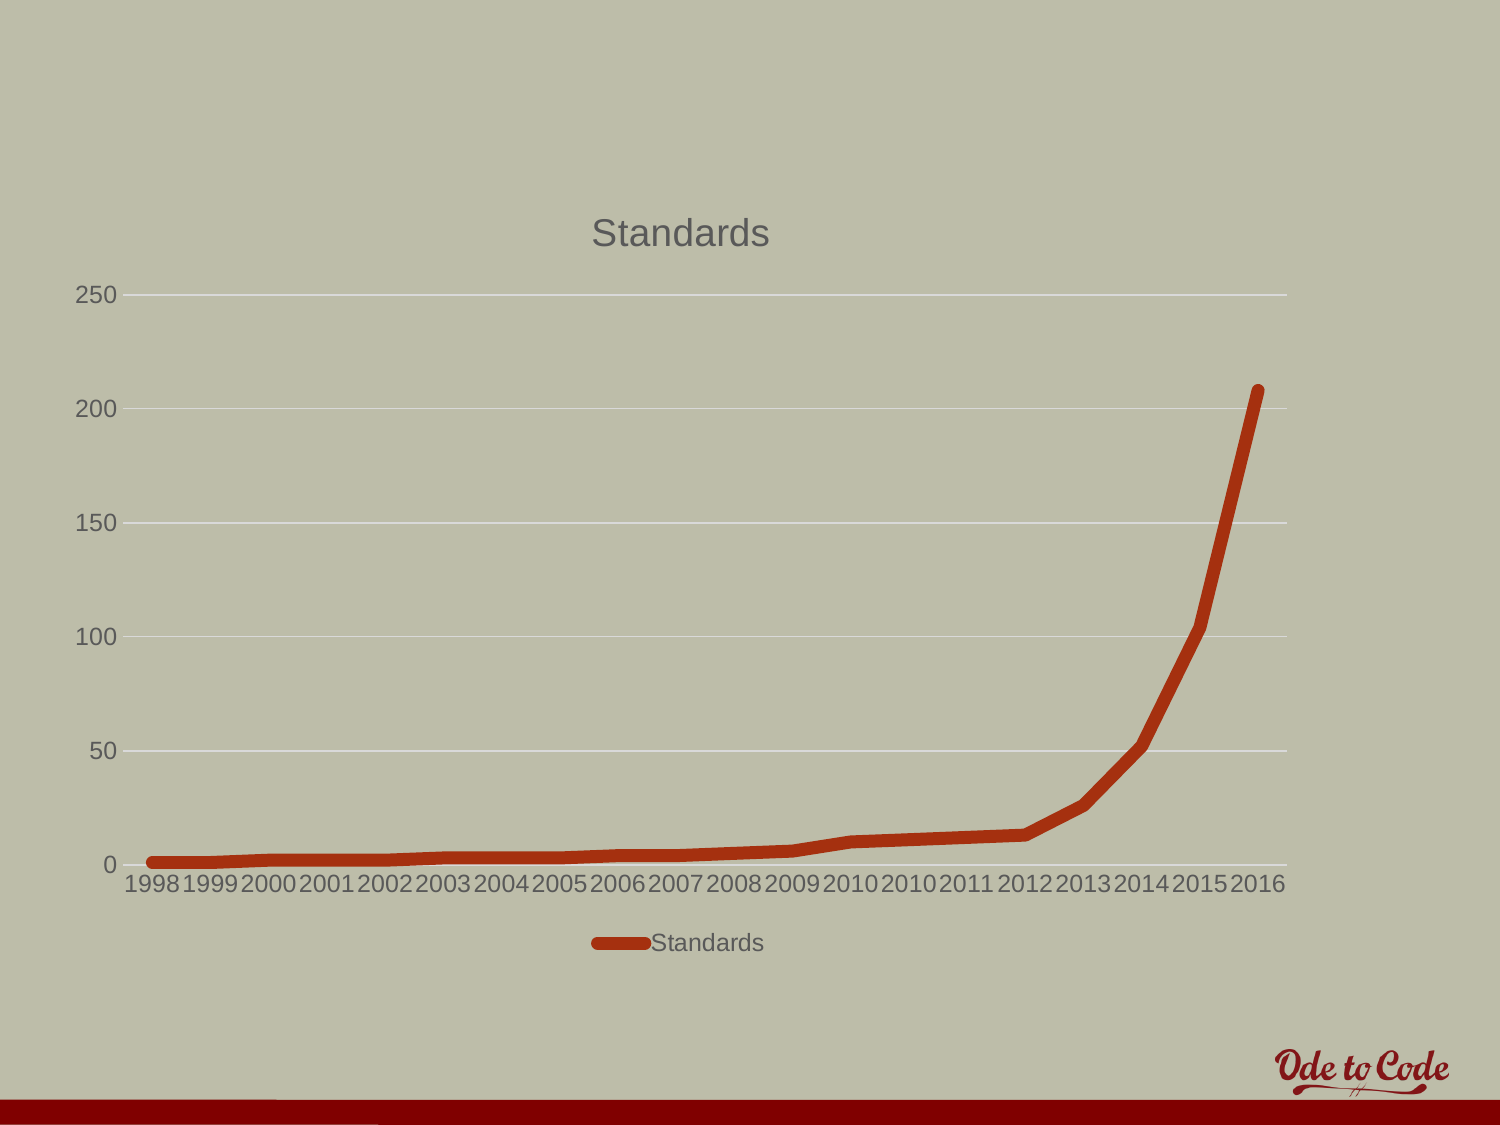

### Chart:

| Category | Standards |
|---|---|
| 1998 | 1.0 |
| 1999 | 1.0 |
| 2000 | 2.0 |
| 2001 | 2.0 |
| 2002 | 2.0 |
| 2003 | 3.0 |
| 2004 | 3.0 |
| 2005 | 3.0 |
| 2006 | 4.0 |
| 2007 | 4.0 |
| 2008 | 5.0 |
| 2009 | 6.0 |
| 2010 | 10.0 |
| 2010 | 11.0 |
| 2011 | 12.0 |
| 2012 | 13.0 |
| 2013 | 26.0 |
| 2014 | 52.0 |
| 2015 | 104.0 |
| 2016 | 208.0 |